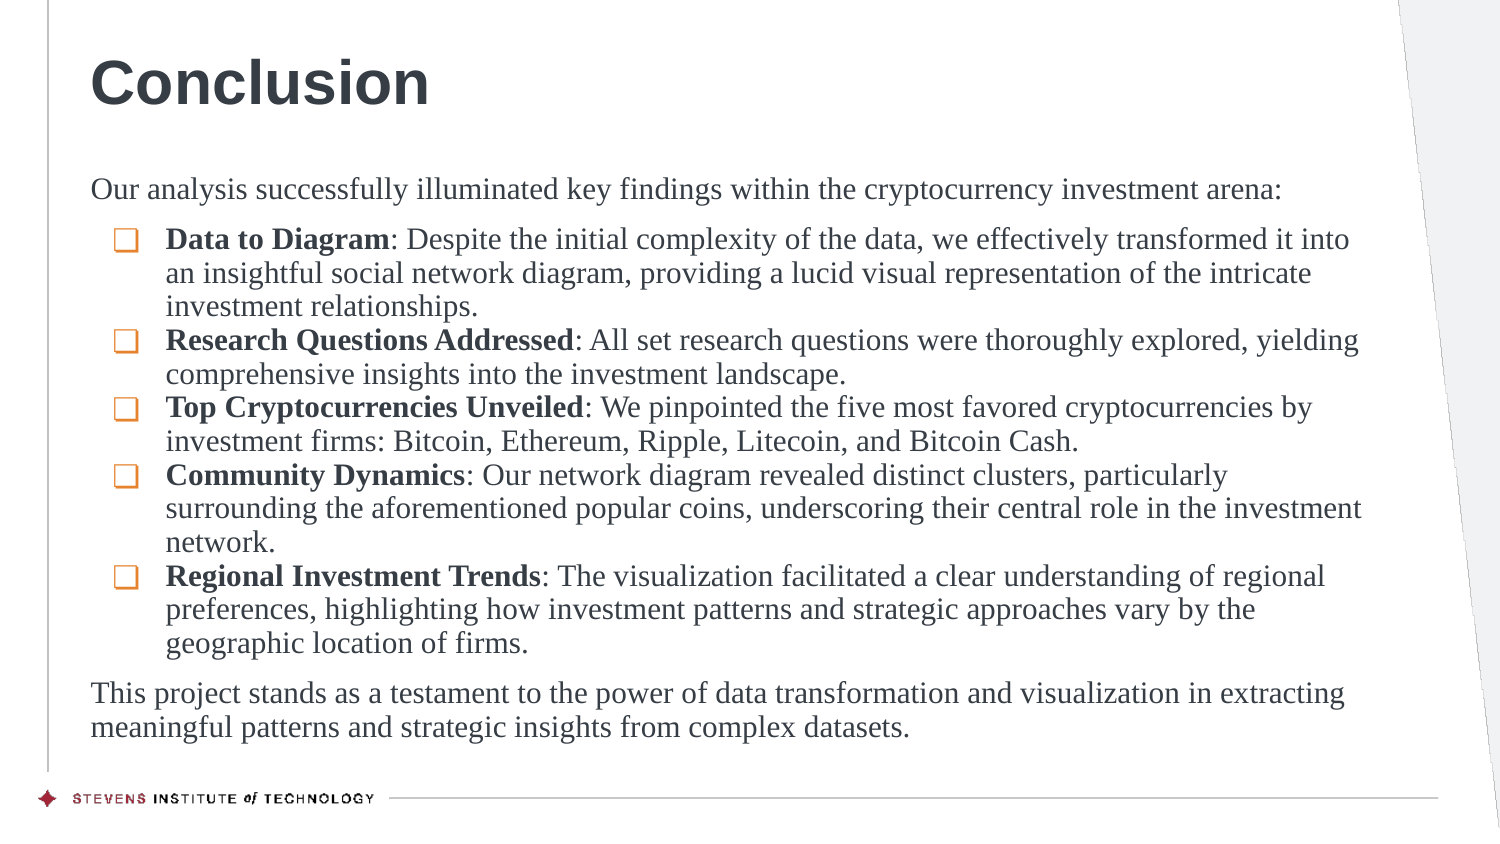

# Conclusion
Our analysis successfully illuminated key findings within the cryptocurrency investment arena:
Data to Diagram: Despite the initial complexity of the data, we effectively transformed it into an insightful social network diagram, providing a lucid visual representation of the intricate investment relationships.
Research Questions Addressed: All set research questions were thoroughly explored, yielding comprehensive insights into the investment landscape.
Top Cryptocurrencies Unveiled: We pinpointed the five most favored cryptocurrencies by investment firms: Bitcoin, Ethereum, Ripple, Litecoin, and Bitcoin Cash.
Community Dynamics: Our network diagram revealed distinct clusters, particularly surrounding the aforementioned popular coins, underscoring their central role in the investment network.
Regional Investment Trends: The visualization facilitated a clear understanding of regional preferences, highlighting how investment patterns and strategic approaches vary by the geographic location of firms.
This project stands as a testament to the power of data transformation and visualization in extracting meaningful patterns and strategic insights from complex datasets.